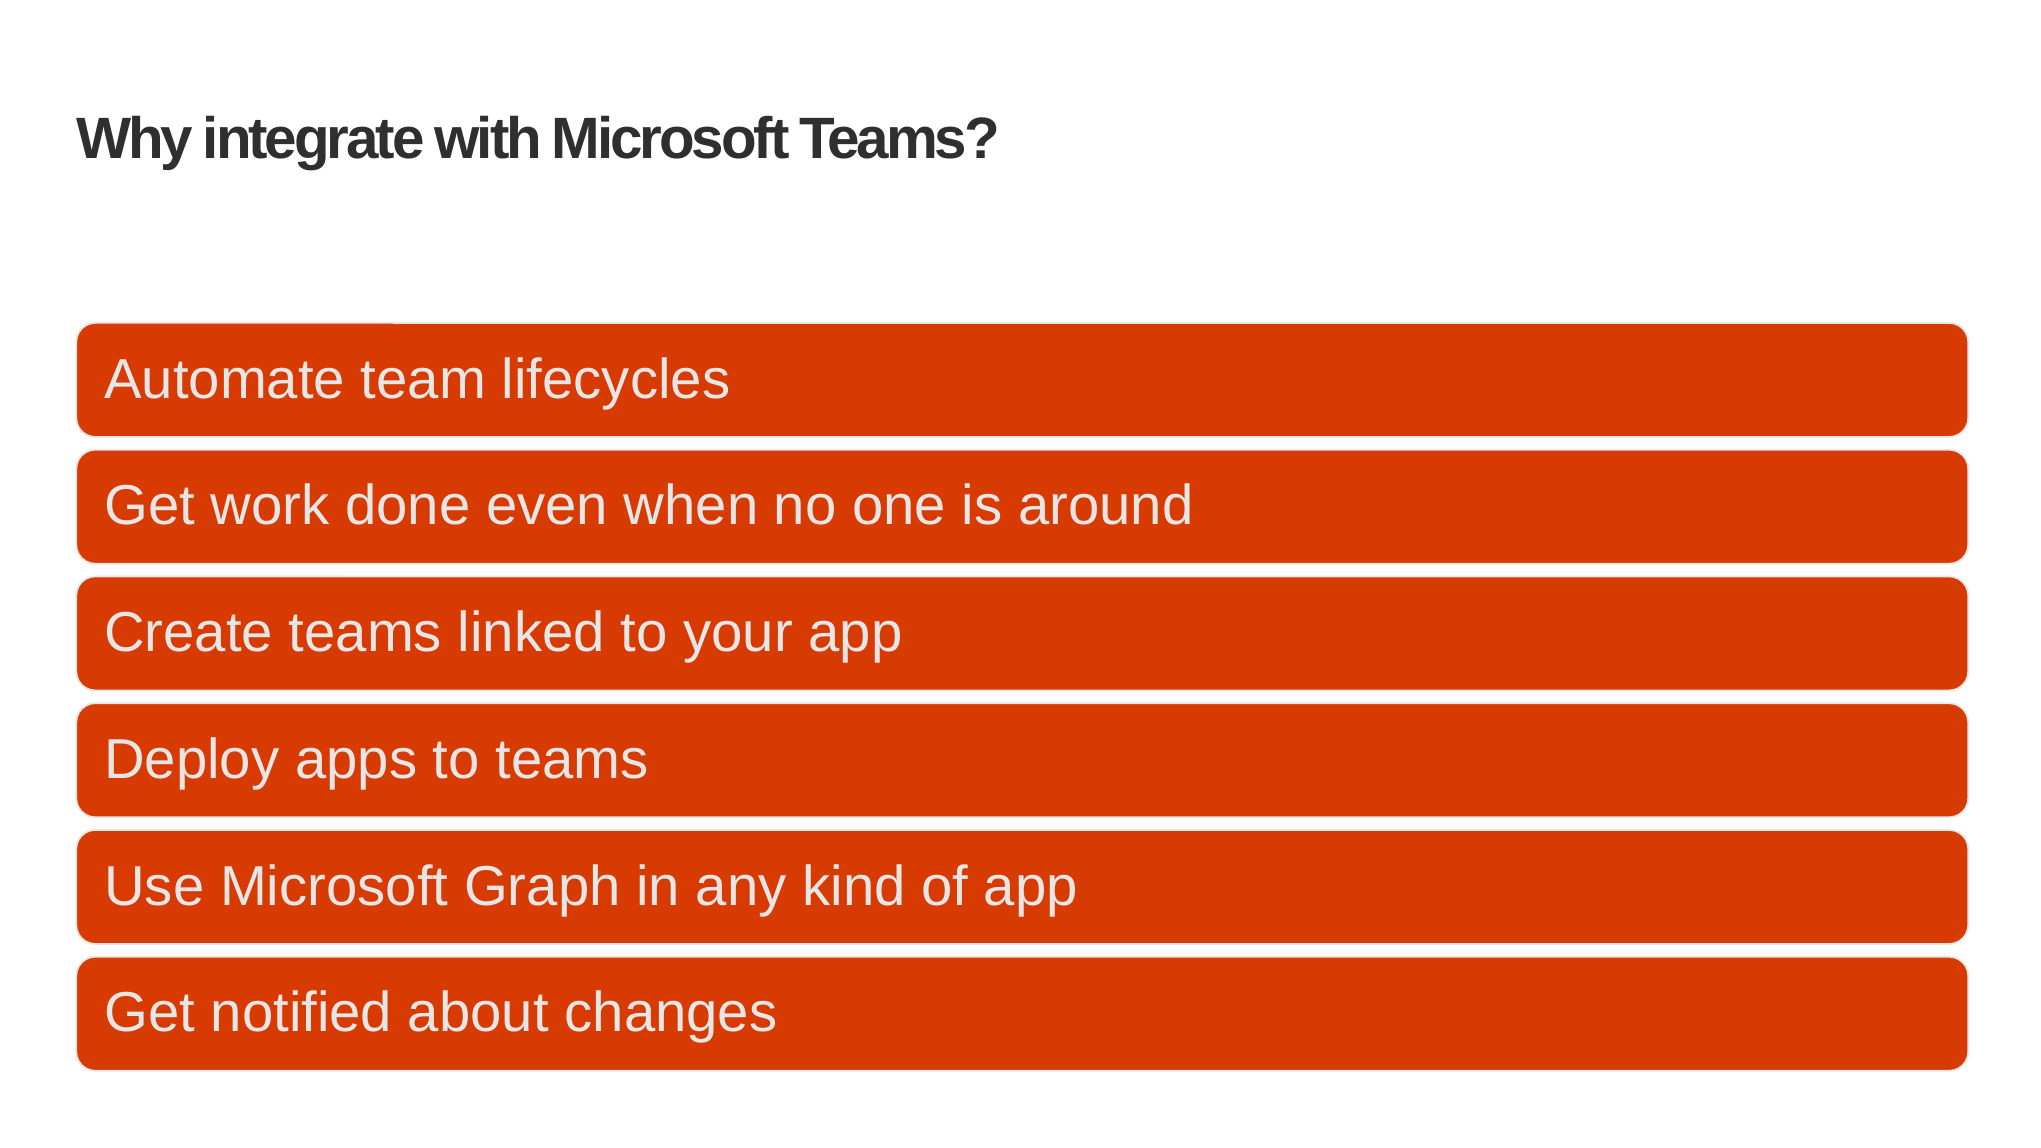

# Why integrate with Microsoft Teams?
Automate team lifecycles
Get work done even when no one is around
Create teams linked to your app
Deploy apps to teams
Use Microsoft Graph in any kind of app
Get notified about changes